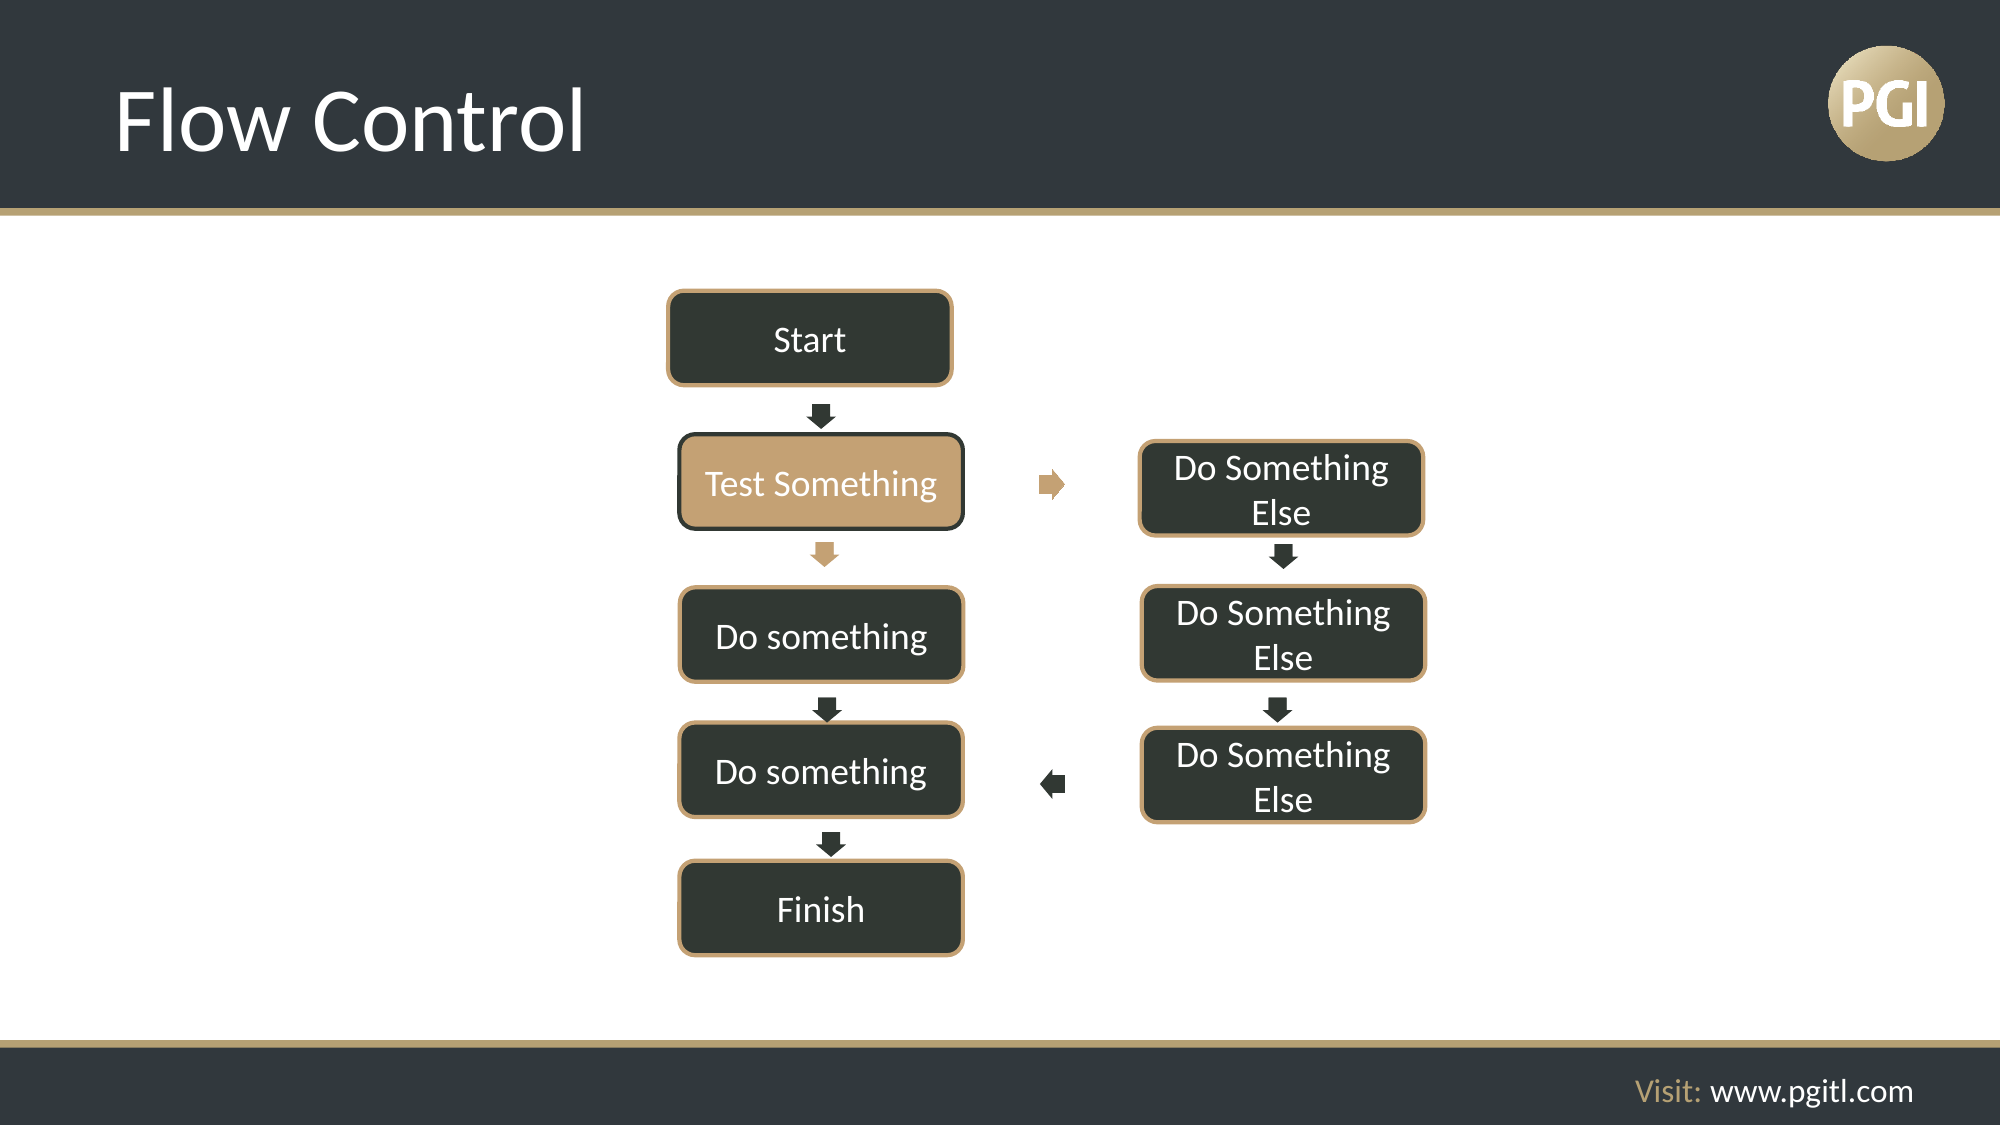

# Flow Control
Start

Test Something
Do Something Else

Do Something Else
Do something

Do something
Do Something Else

Finish